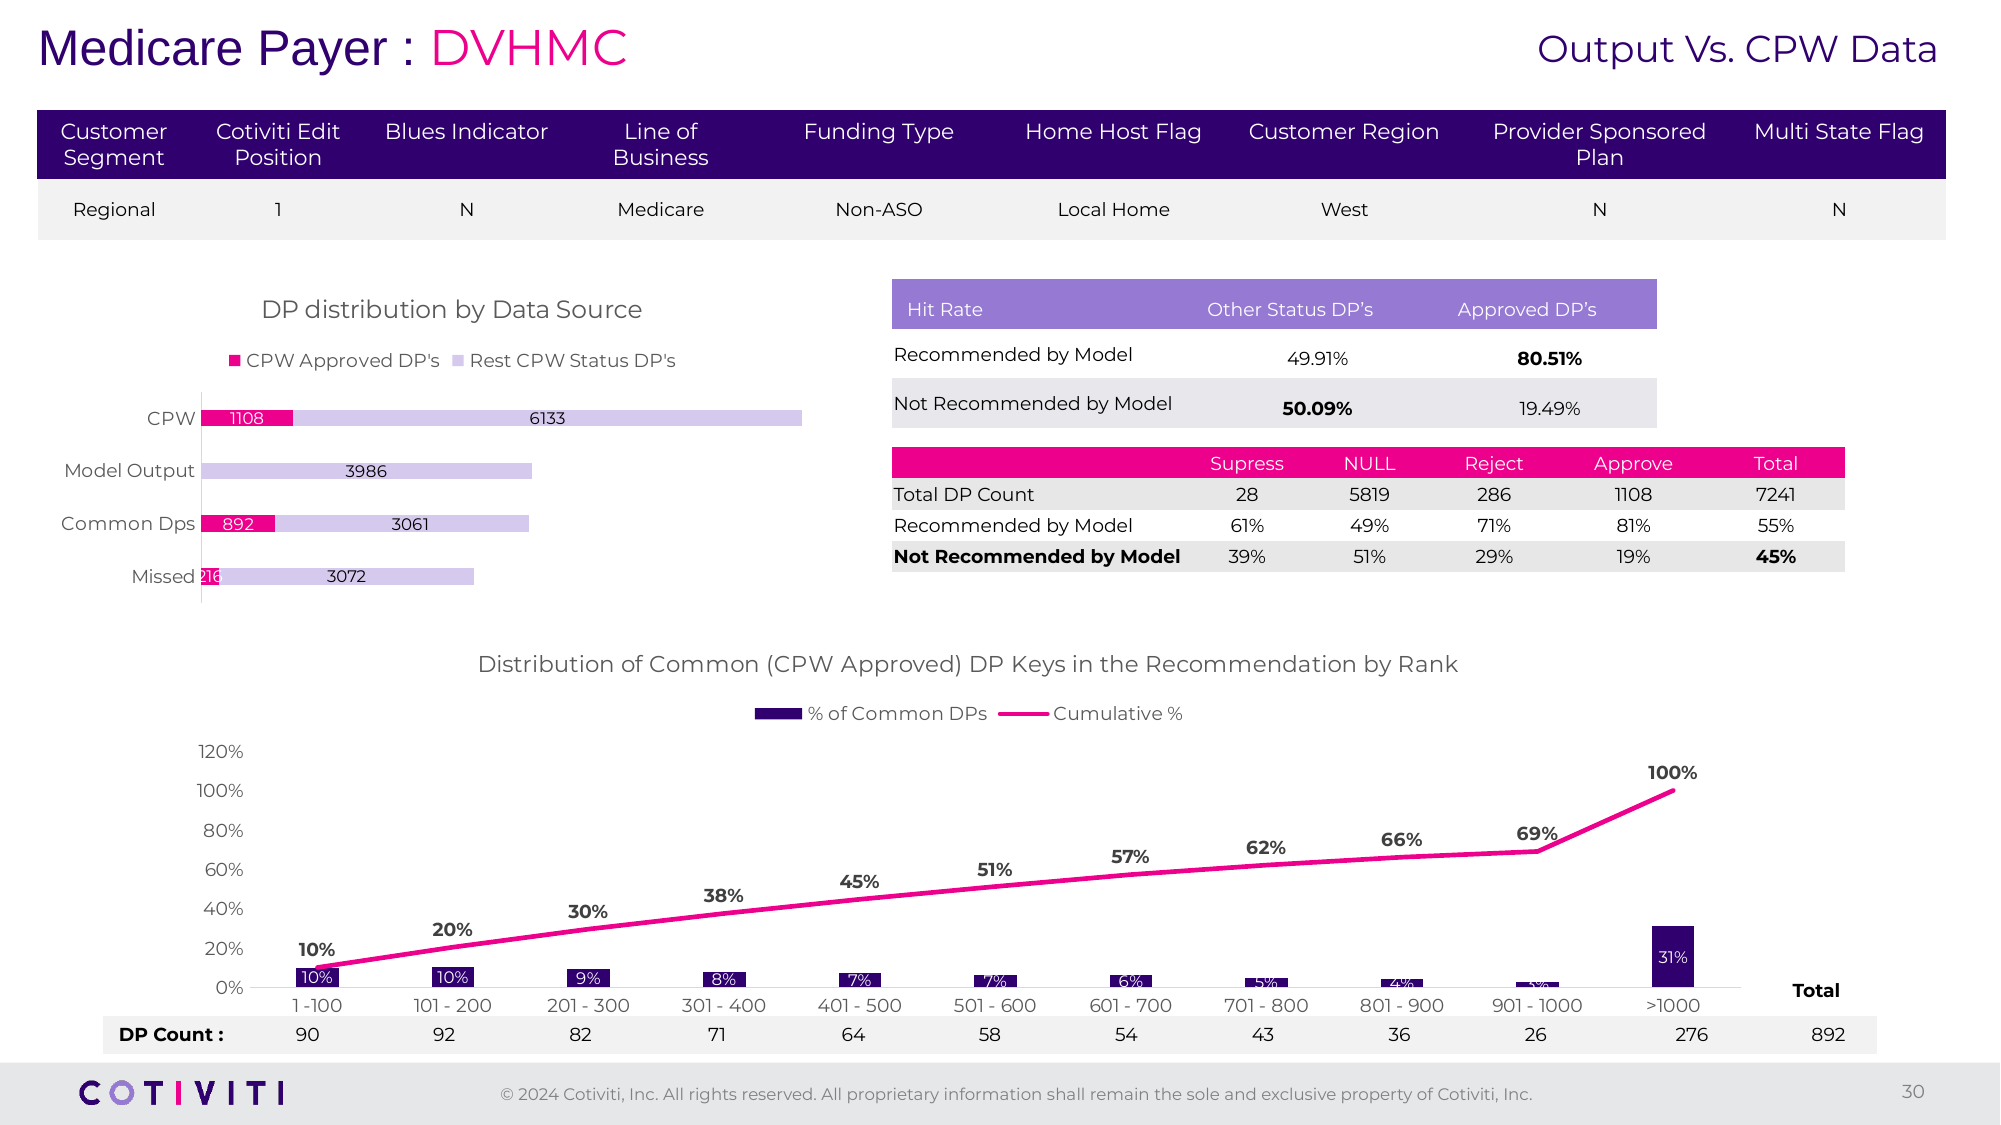

Output Vs. CPW Data
Medicare Payer : DVHMC
| Customer Segment | Cotiviti Edit Position | Blues Indicator | Line of Business | Funding Type | Home Host Flag | Customer Region | Provider Sponsored Plan | Multi State Flag |
| --- | --- | --- | --- | --- | --- | --- | --- | --- |
| Regional | 1 | N | Medicare | Non-ASO | Local Home | West | N | N |

### Chart: DP distribution by Data Source

| Category | CPW Approved DP's | Rest CPW Status DP's |
|---|---|---|
| Missed | 216.0 | 3072.0 |
| Common Dps | 892.0 | 3061.0 |
| Model Output | None | 3986.0 |
| CPW | 1108.0 | 6133.0 |
| Hit Rate | Other Status DP’s | Approved DP’s |
| --- | --- | --- |
| Recommended by Model | 49.91% | 80.51% |
| Not Recommended by Model | 50.09% | 19.49% |
|  | Supress | NULL | Reject | Approve | Total |
| --- | --- | --- | --- | --- | --- |
| Total DP Count | 28 | 5819 | 286 | 1108 | 7241 |
| Recommended by Model | 61% | 49% | 71% | 81% | 55% |
| Not Recommended by Model | 39% | 51% | 29% | 19% | 45% |

### Chart: Distribution of Common (CPW Approved) DP Keys in the Recommendation by Rank

| Category | % of Common DPs | Column1 | Cumulative % |
|---|---|---|---|
| 1 -100 | 0.10089686098654709 | None | 0.10089686098654709 |
| 101 - 200 | 0.1031390134529148 | None | 0.2040358744394619 |
| 201 - 300 | 0.09192825112107623 | None | 0.29596412556053814 |
| 301 - 400 | 0.0795964125560538 | None | 0.37556053811659196 |
| 401 - 500 | 0.07174887892376682 | None | 0.44730941704035876 |
| 501 - 600 | 0.06502242152466367 | None | 0.5123318385650224 |
| 601 - 700 | 0.06053811659192825 | None | 0.5728699551569506 |
| 701 - 800 | 0.04820627802690583 | None | 0.6210762331838564 |
| 801 - 900 | 0.04035874439461883 | None | 0.6614349775784752 |
| 901 - 1000 | 0.02914798206278027 | None | 0.6905829596412555 |
| >1000 | 0.31 | None | 1.0005829596412554 |
Total
| DP Count : | 90 | 92 | 82 | 71 | 64 | 58 | 54 | 43 | 36 | 26 | 276 | 892 |
| --- | --- | --- | --- | --- | --- | --- | --- | --- | --- | --- | --- | --- |
30